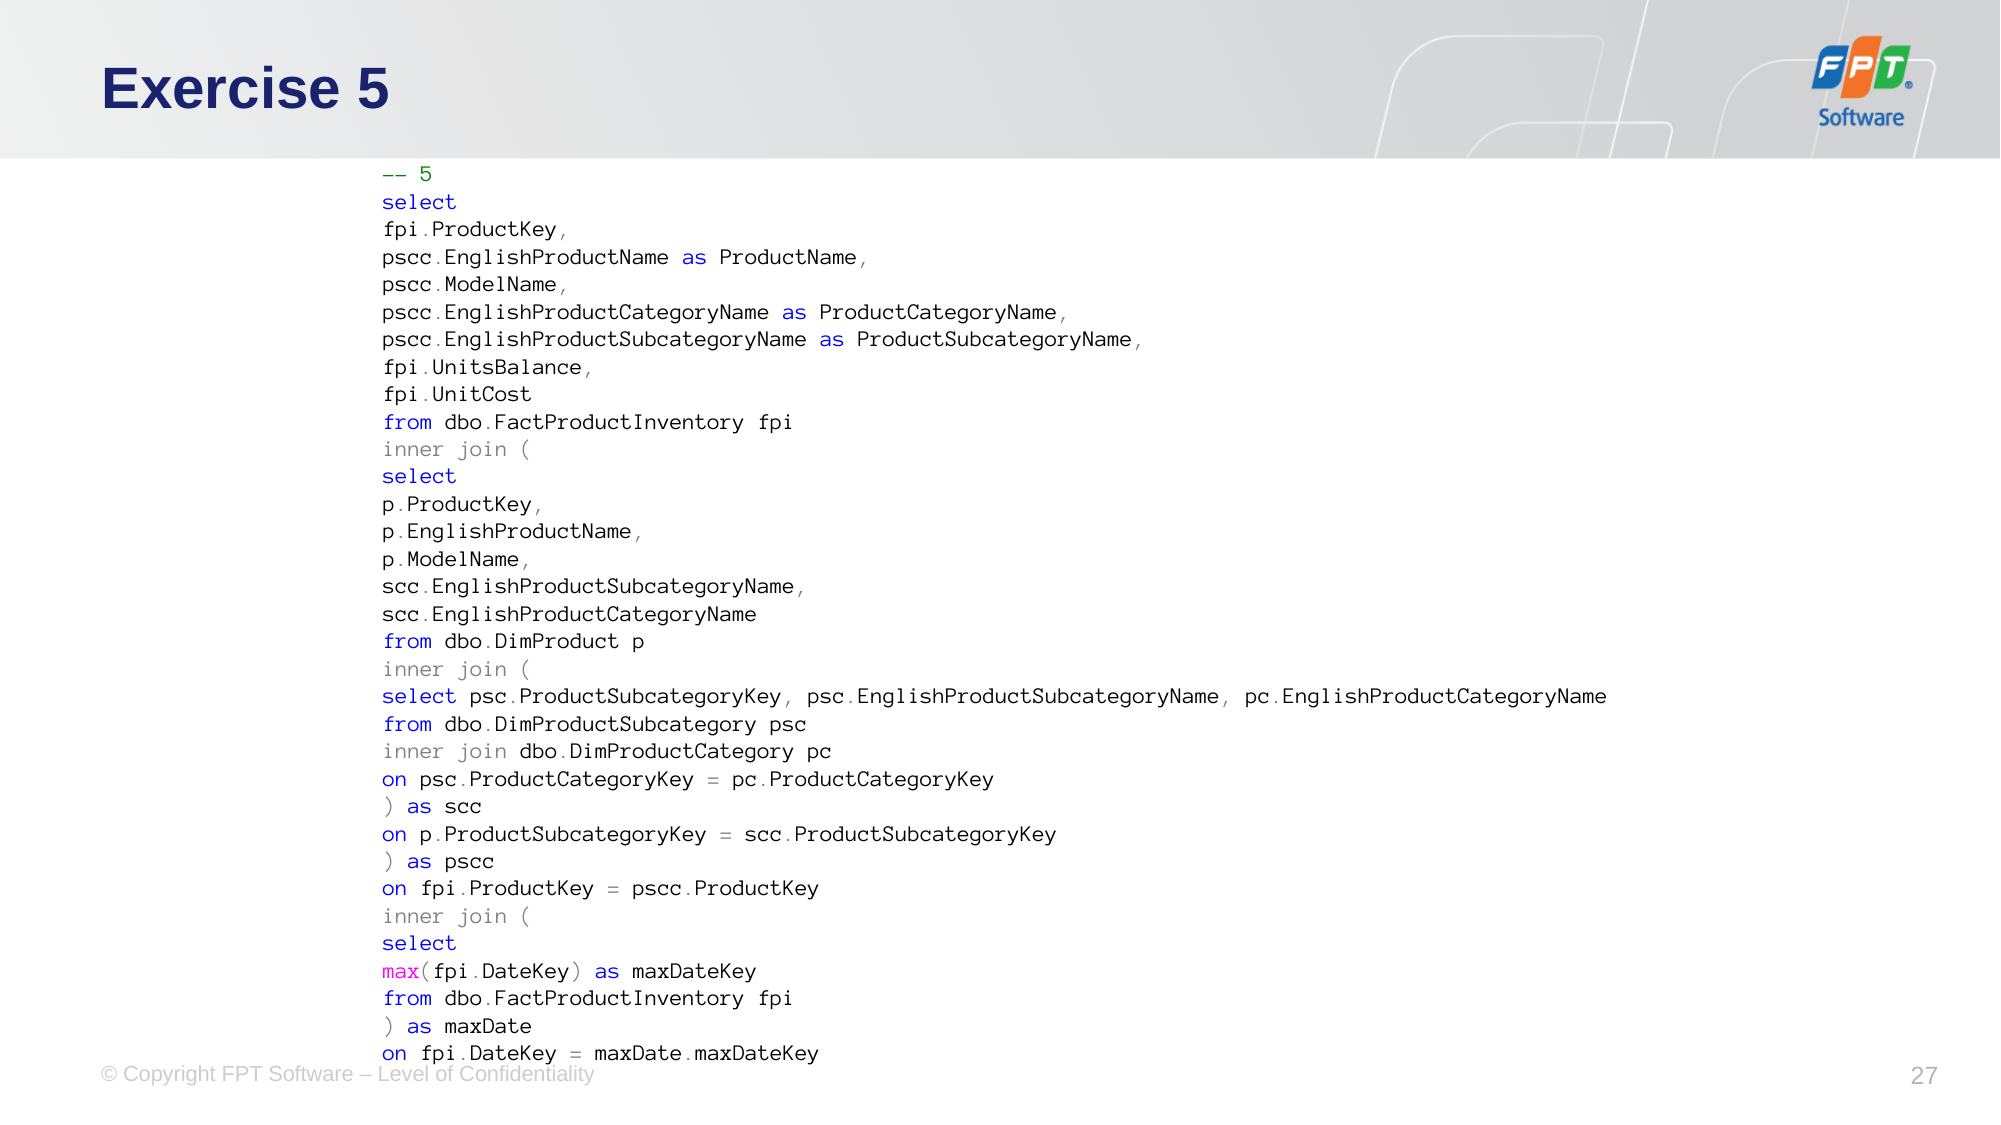

# Exercise 5
-- 5
select
fpi.ProductKey,
pscc.EnglishProductName as ProductName,
pscc.ModelName,
pscc.EnglishProductCategoryName as ProductCategoryName,
pscc.EnglishProductSubcategoryName as ProductSubcategoryName,
fpi.UnitsBalance,
fpi.UnitCost
from dbo.FactProductInventory fpi
inner join (
select
p.ProductKey,
p.EnglishProductName,
p.ModelName,
scc.EnglishProductSubcategoryName,
scc.EnglishProductCategoryName
from dbo.DimProduct p
inner join (
select psc.ProductSubcategoryKey, psc.EnglishProductSubcategoryName, pc.EnglishProductCategoryName
from dbo.DimProductSubcategory psc
inner join dbo.DimProductCategory pc
on psc.ProductCategoryKey = pc.ProductCategoryKey
) as scc
on p.ProductSubcategoryKey = scc.ProductSubcategoryKey
) as pscc
on fpi.ProductKey = pscc.ProductKey
inner join (
select
max(fpi.DateKey) as maxDateKey
from dbo.FactProductInventory fpi
) as maxDate
on fpi.DateKey = maxDate.maxDateKey
27